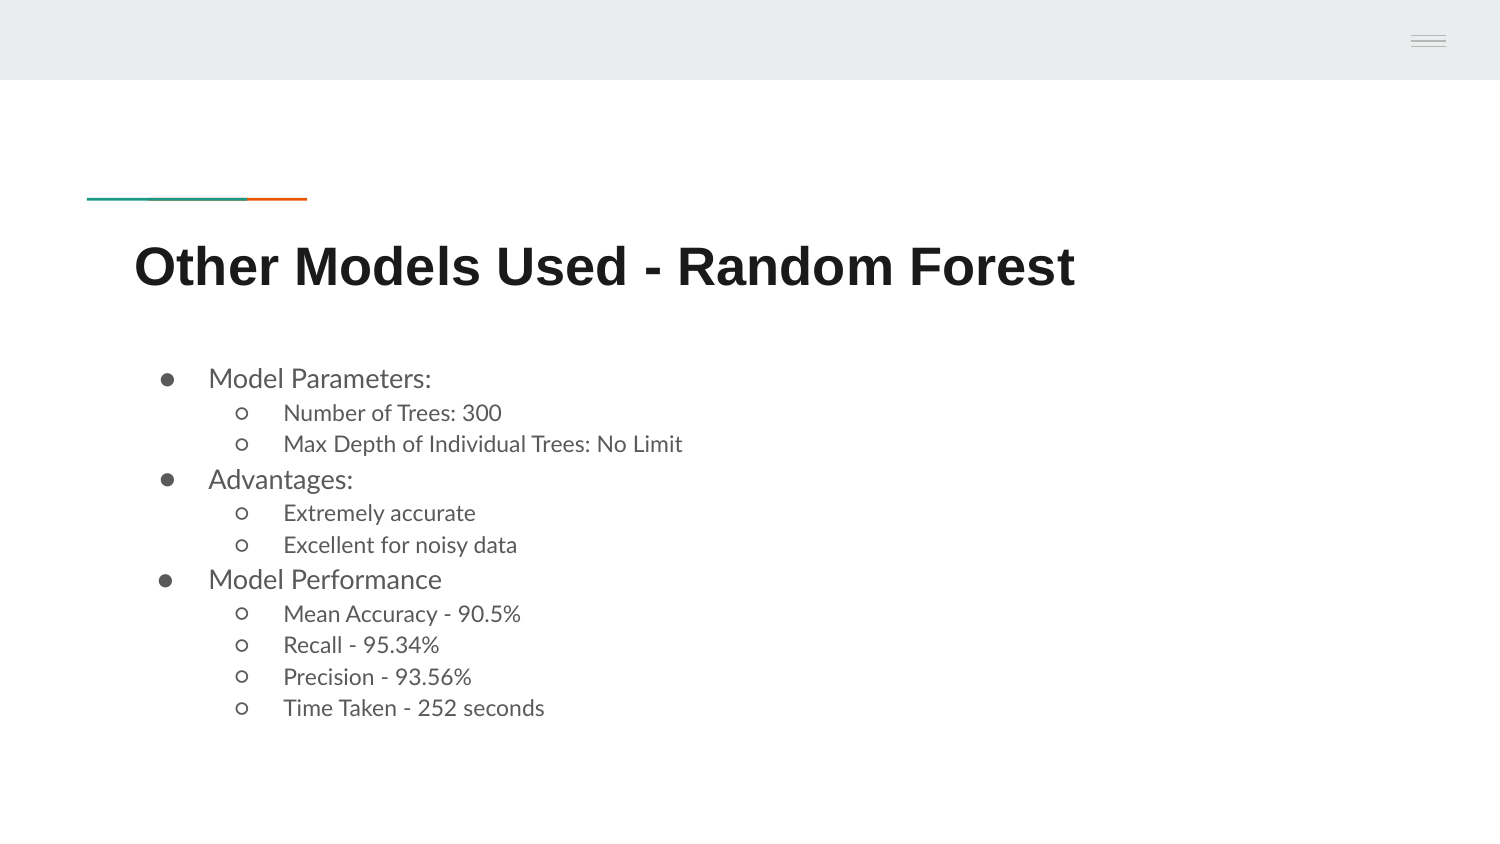

# Other Models Used - Random Forest
Model Parameters:
Number of Trees: 300
Max Depth of Individual Trees: No Limit
Advantages:
Extremely accurate
Excellent for noisy data
Model Performance
Mean Accuracy - 90.5%
Recall - 95.34%
Precision - 93.56%
Time Taken - 252 seconds